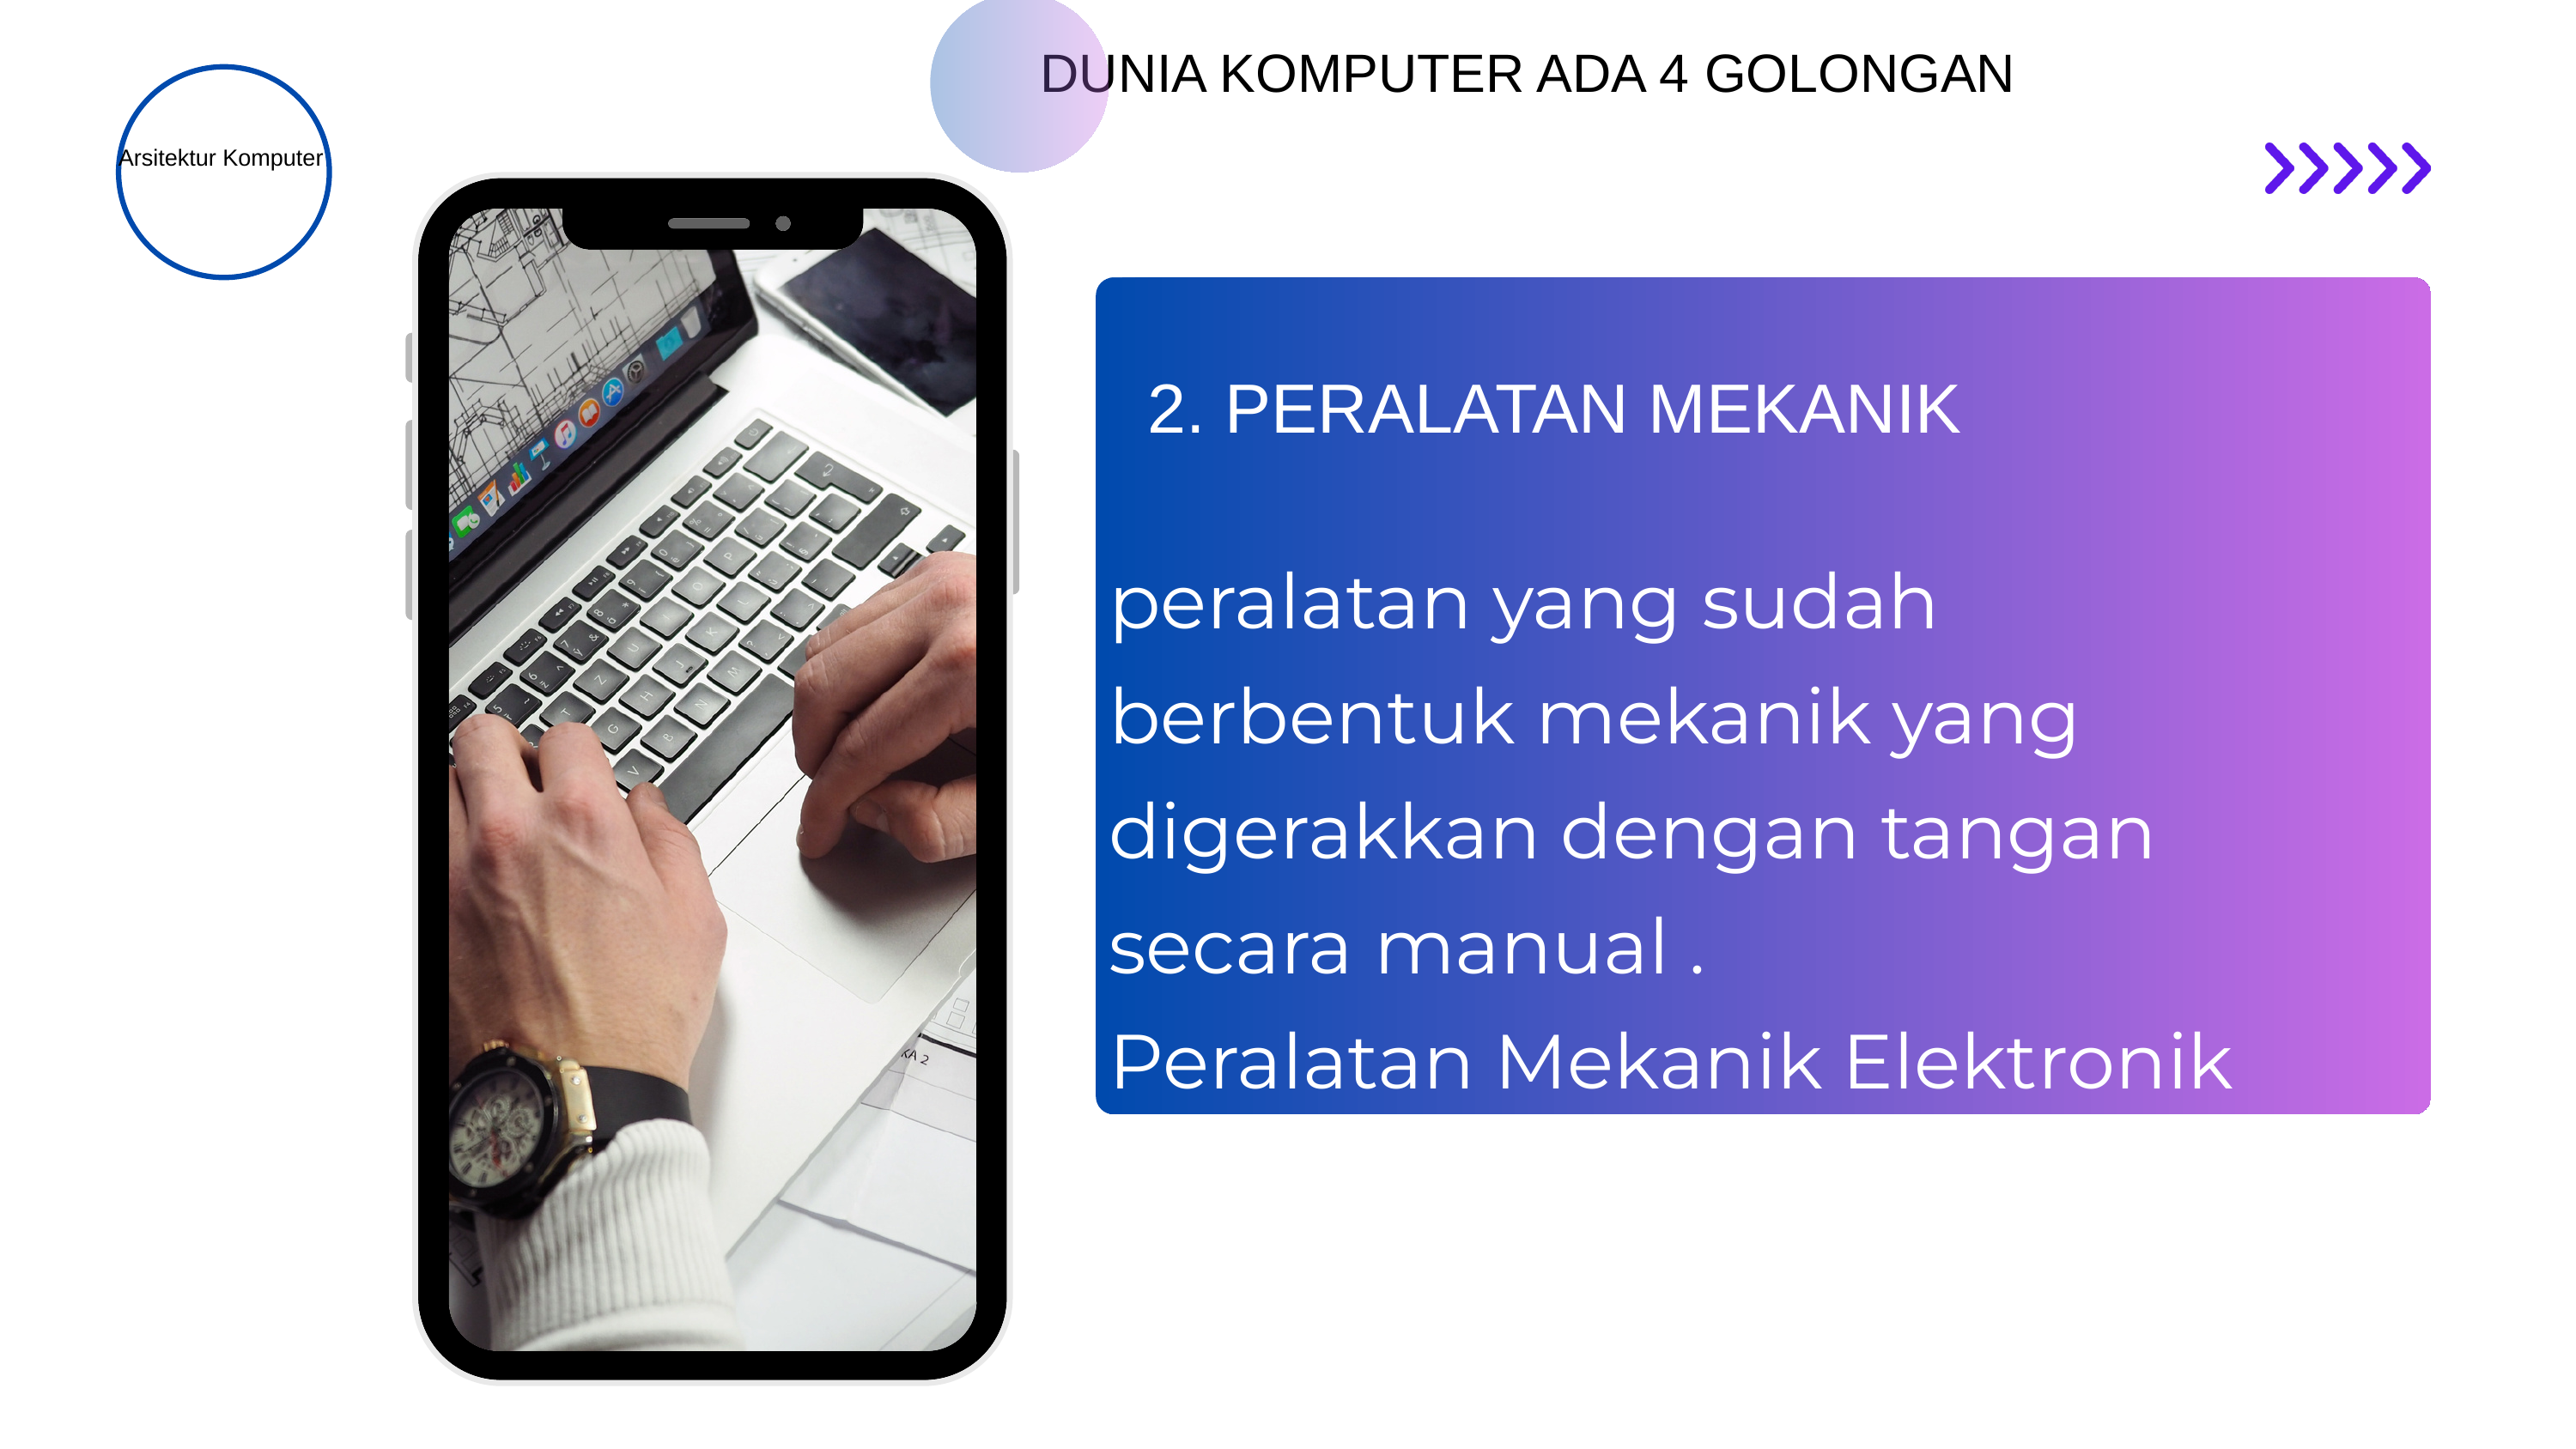

DUNIA KOMPUTER ADA 4 GOLONGAN

Arsitektur Komputer

2. PERALATAN MEKANIK

peralatan yang sudah berbentuk mekanik yang digerakkan dengan tangan secara manual .
Peralatan Mekanik Elektronik